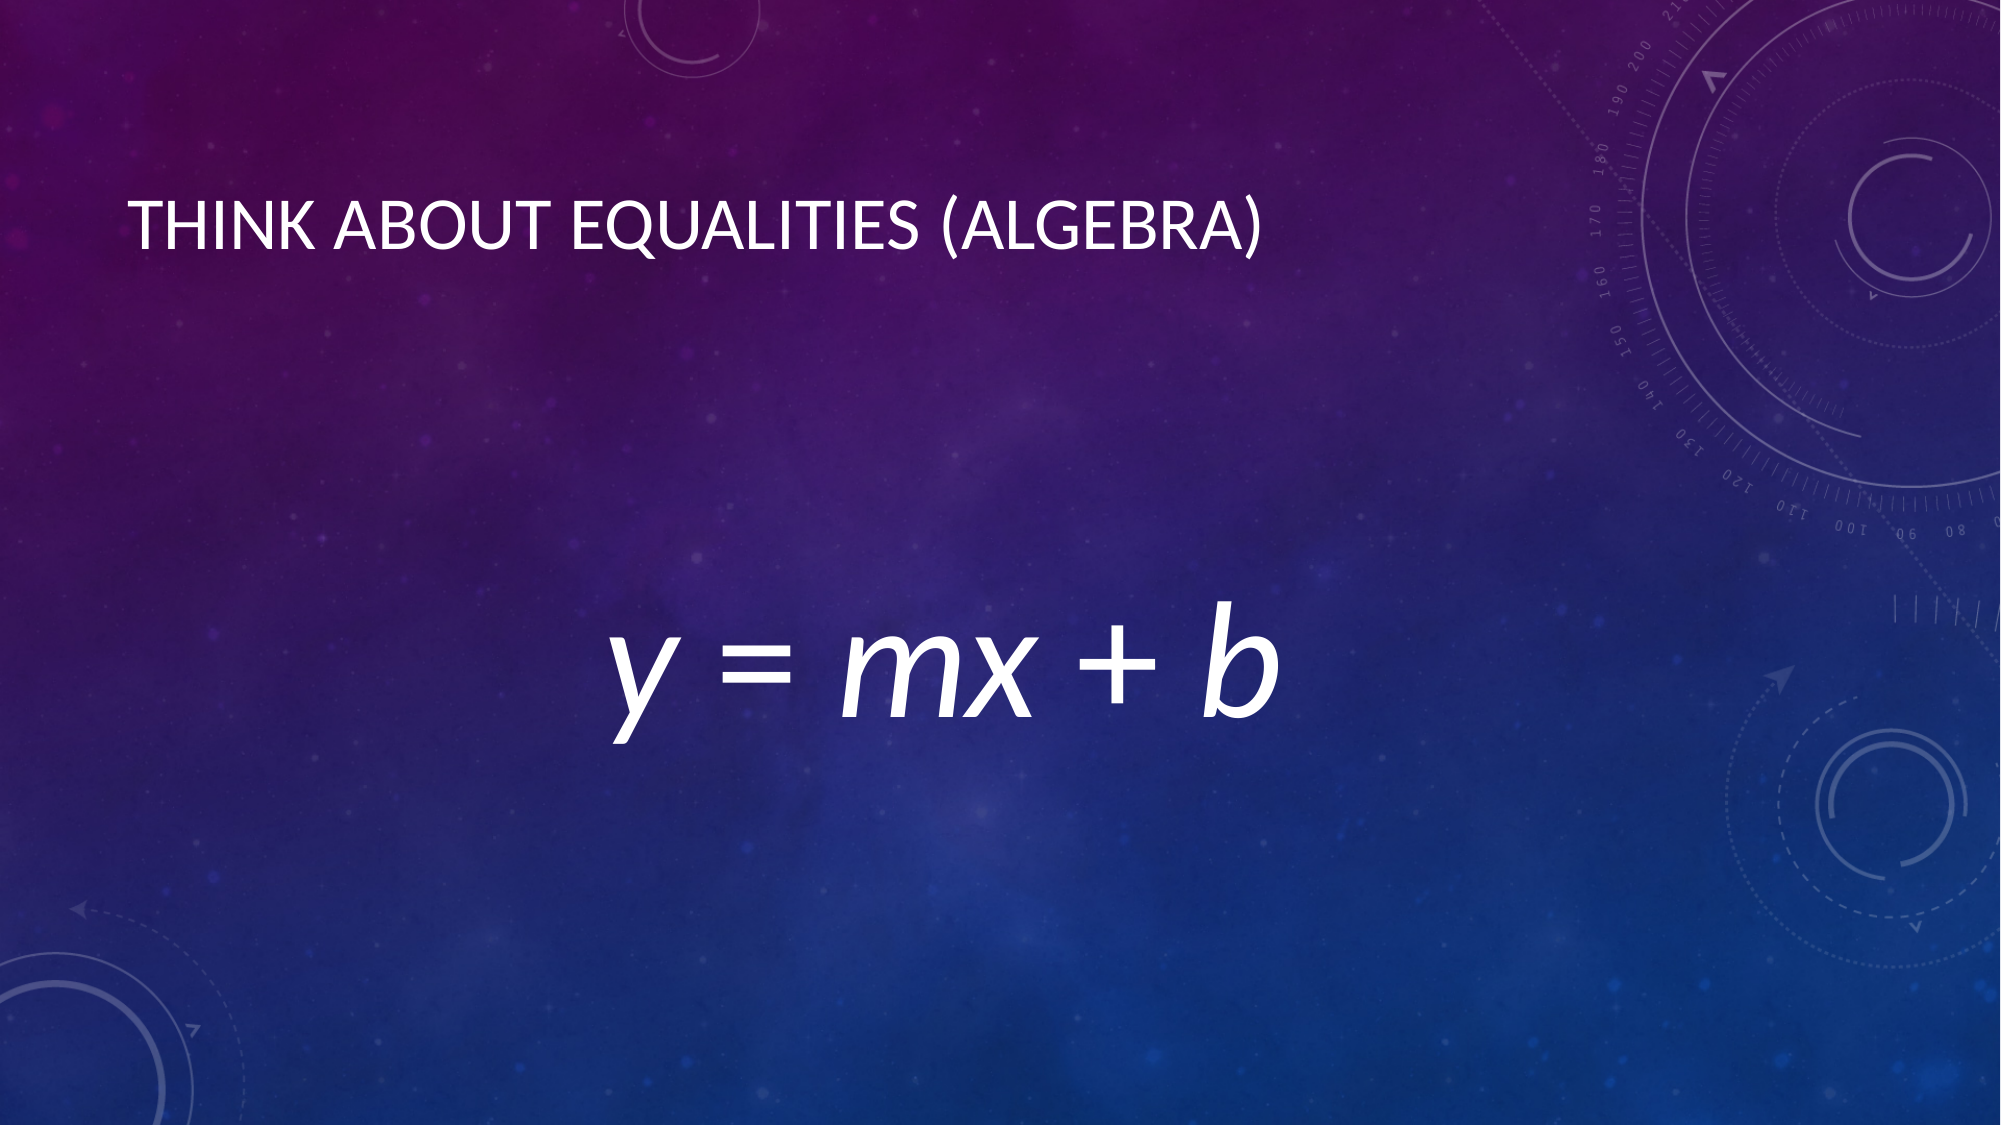

# Think about equalities (Algebra)
y = mx + b